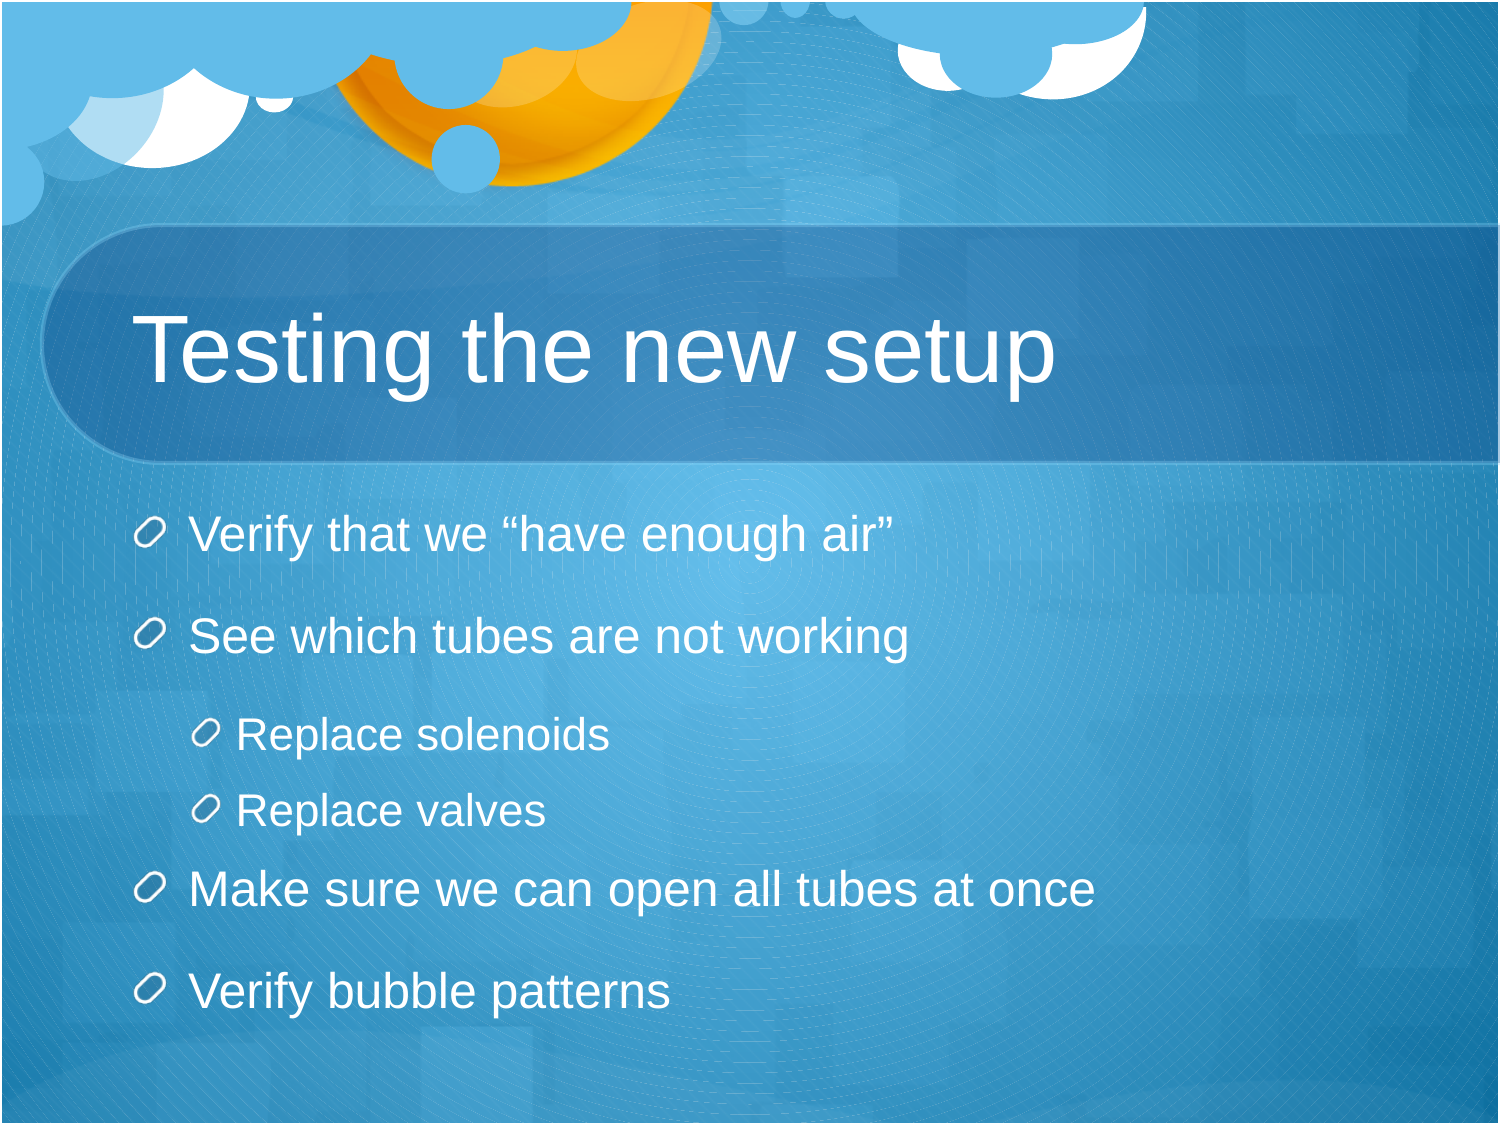

# Testing the new setup
Verify that we “have enough air”
See which tubes are not working
Replace solenoids
Replace valves
Make sure we can open all tubes at once
Verify bubble patterns